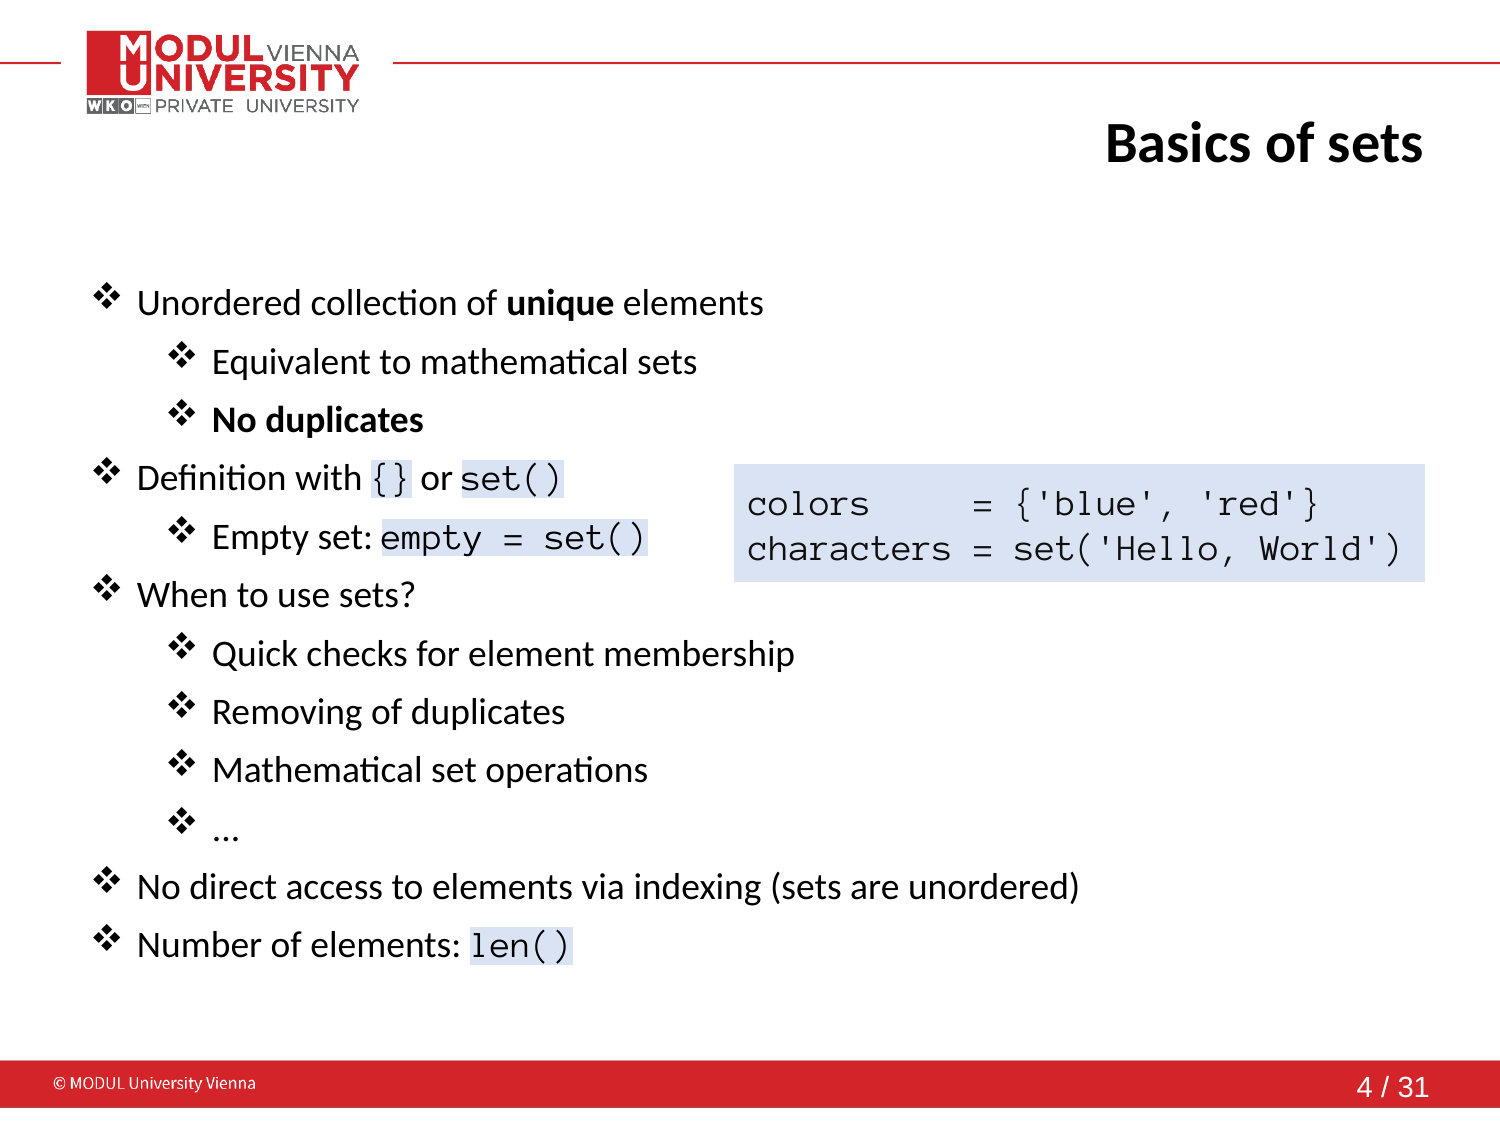

# Basics of sets
Unordered collection of unique elements
Equivalent to mathematical sets
No duplicates
Definition with {} or set()
Empty set: empty = set()
When to use sets?
Quick checks for element membership
Removing of duplicates
Mathematical set operations
...
No direct access to elements via indexing (sets are unordered)
Number of elements: len()

colors     = {'blue', 'red'}
characters = set('Hello, World')